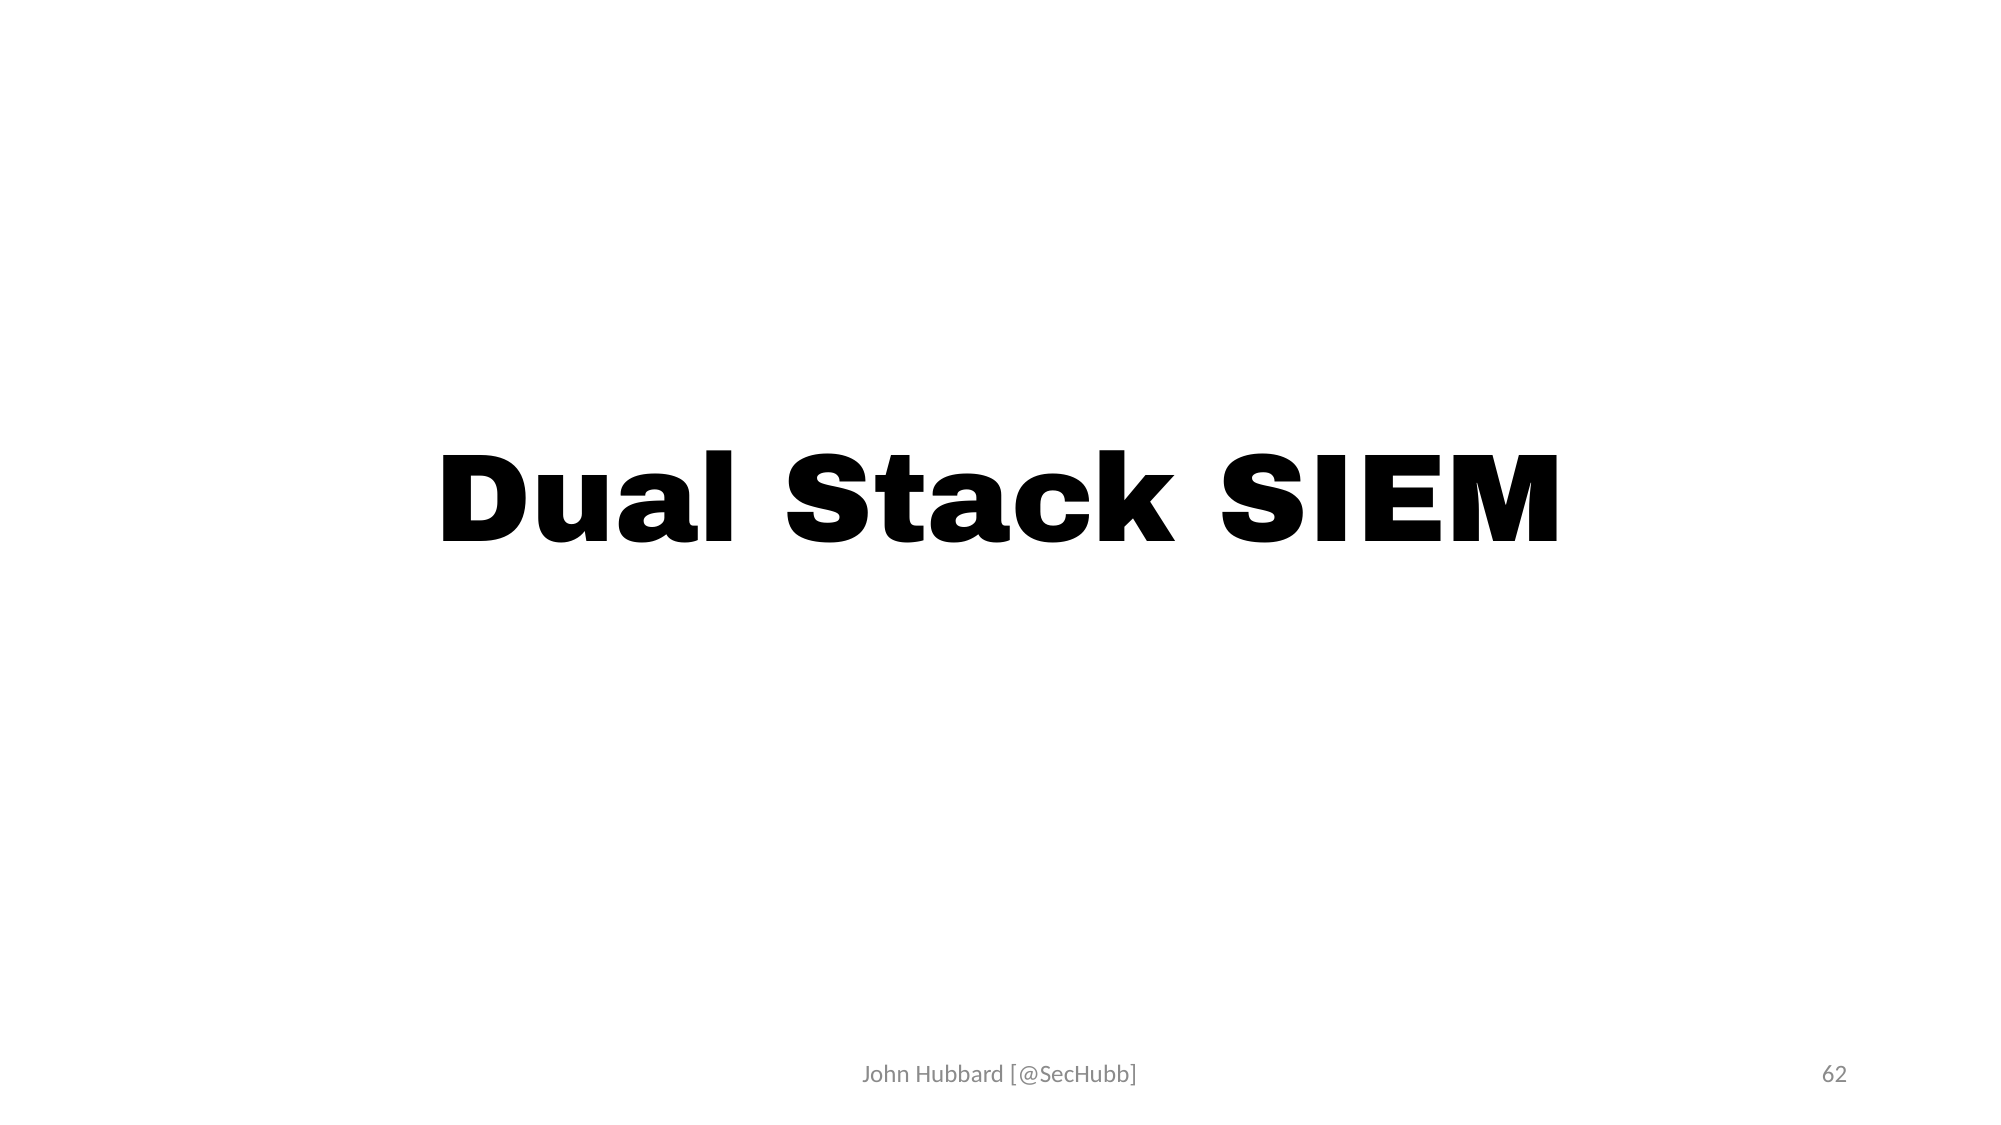

# Dual Stack SIEM

John Hubbard [@SecHubb]
62